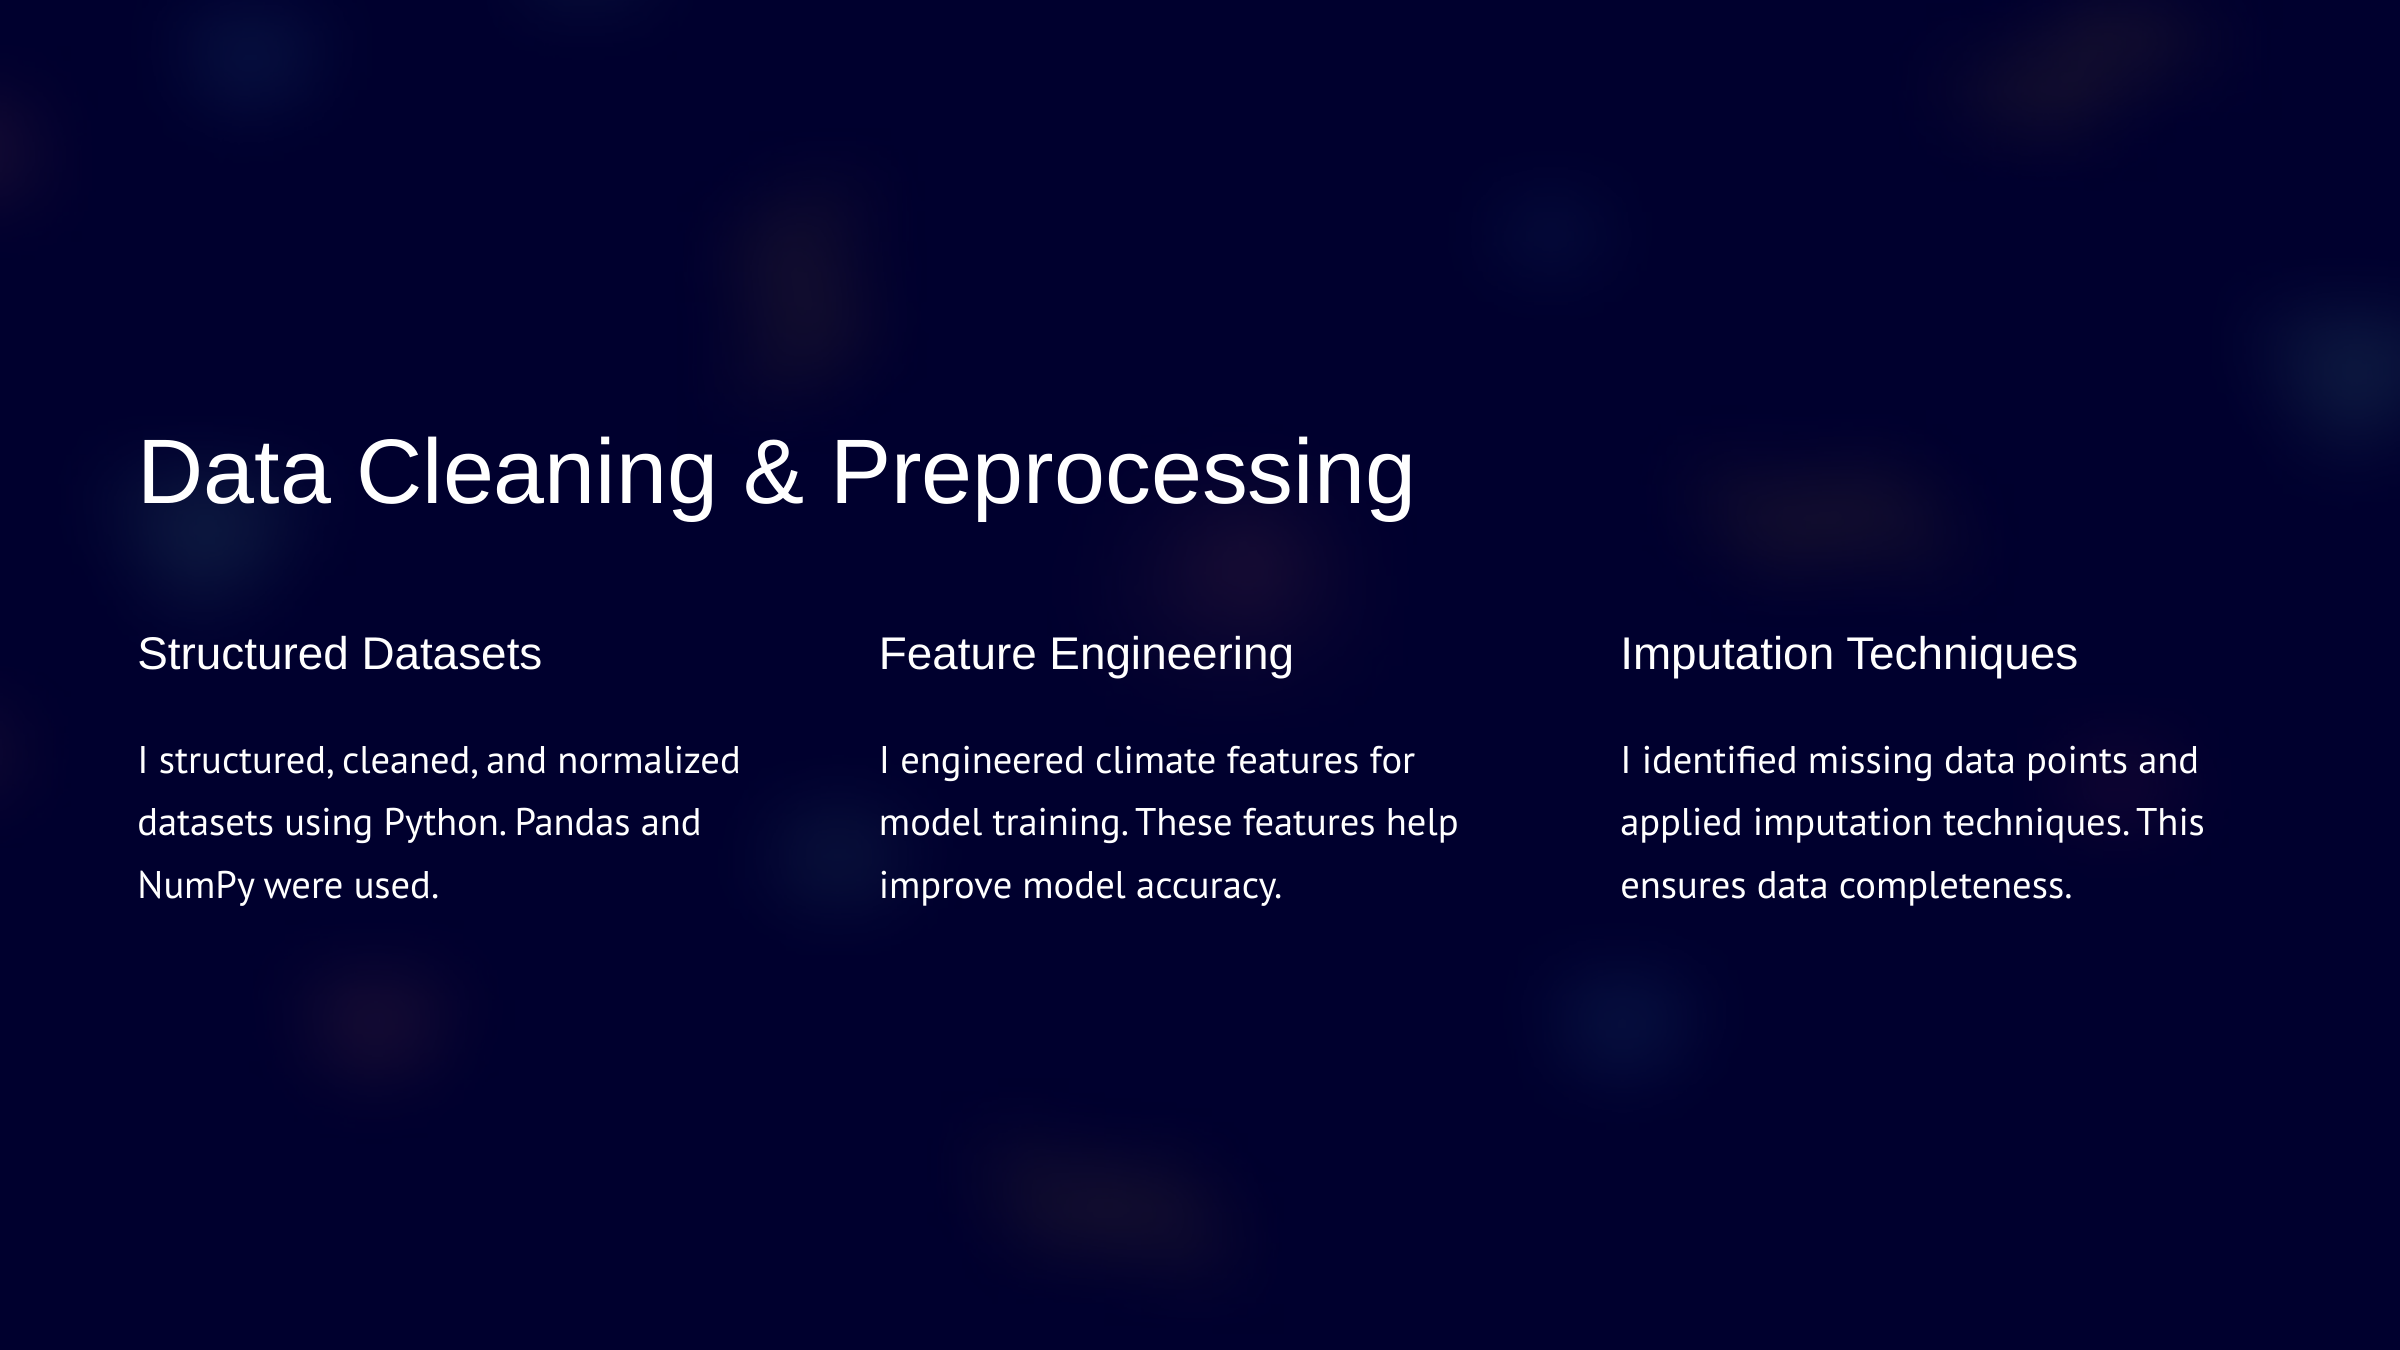

Data Cleaning & Preprocessing
Structured Datasets
Feature Engineering
Imputation Techniques
I structured, cleaned, and normalized datasets using Python. Pandas and NumPy were used.
I engineered climate features for model training. These features help improve model accuracy.
I identified missing data points and applied imputation techniques. This ensures data completeness.